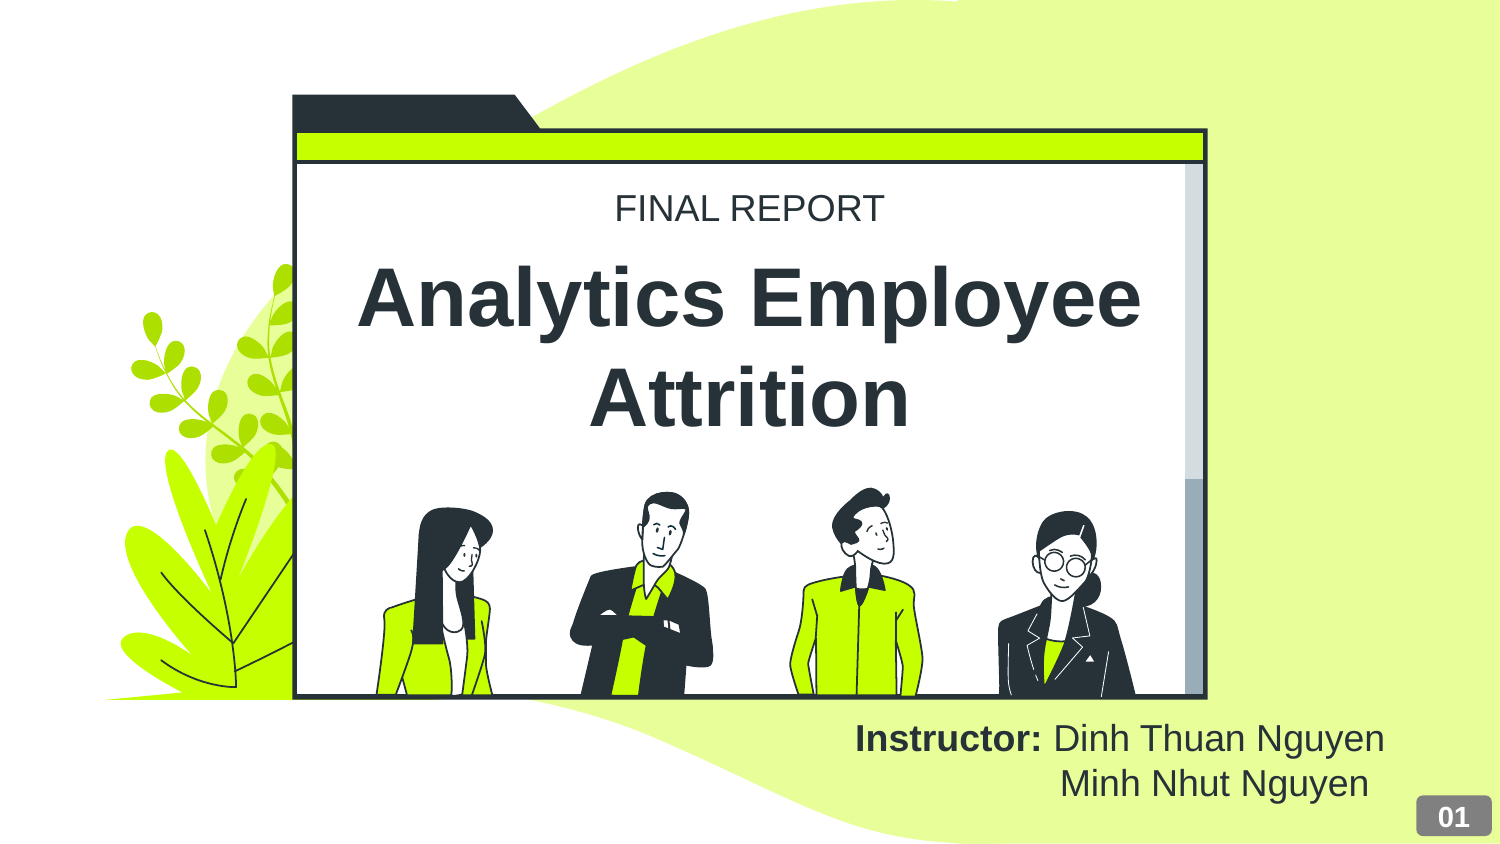

FINAL REPORT
# Analytics Employee Attrition
Instructor: Dinh Thuan Nguyen
                   Minh Nhut Nguyen
01